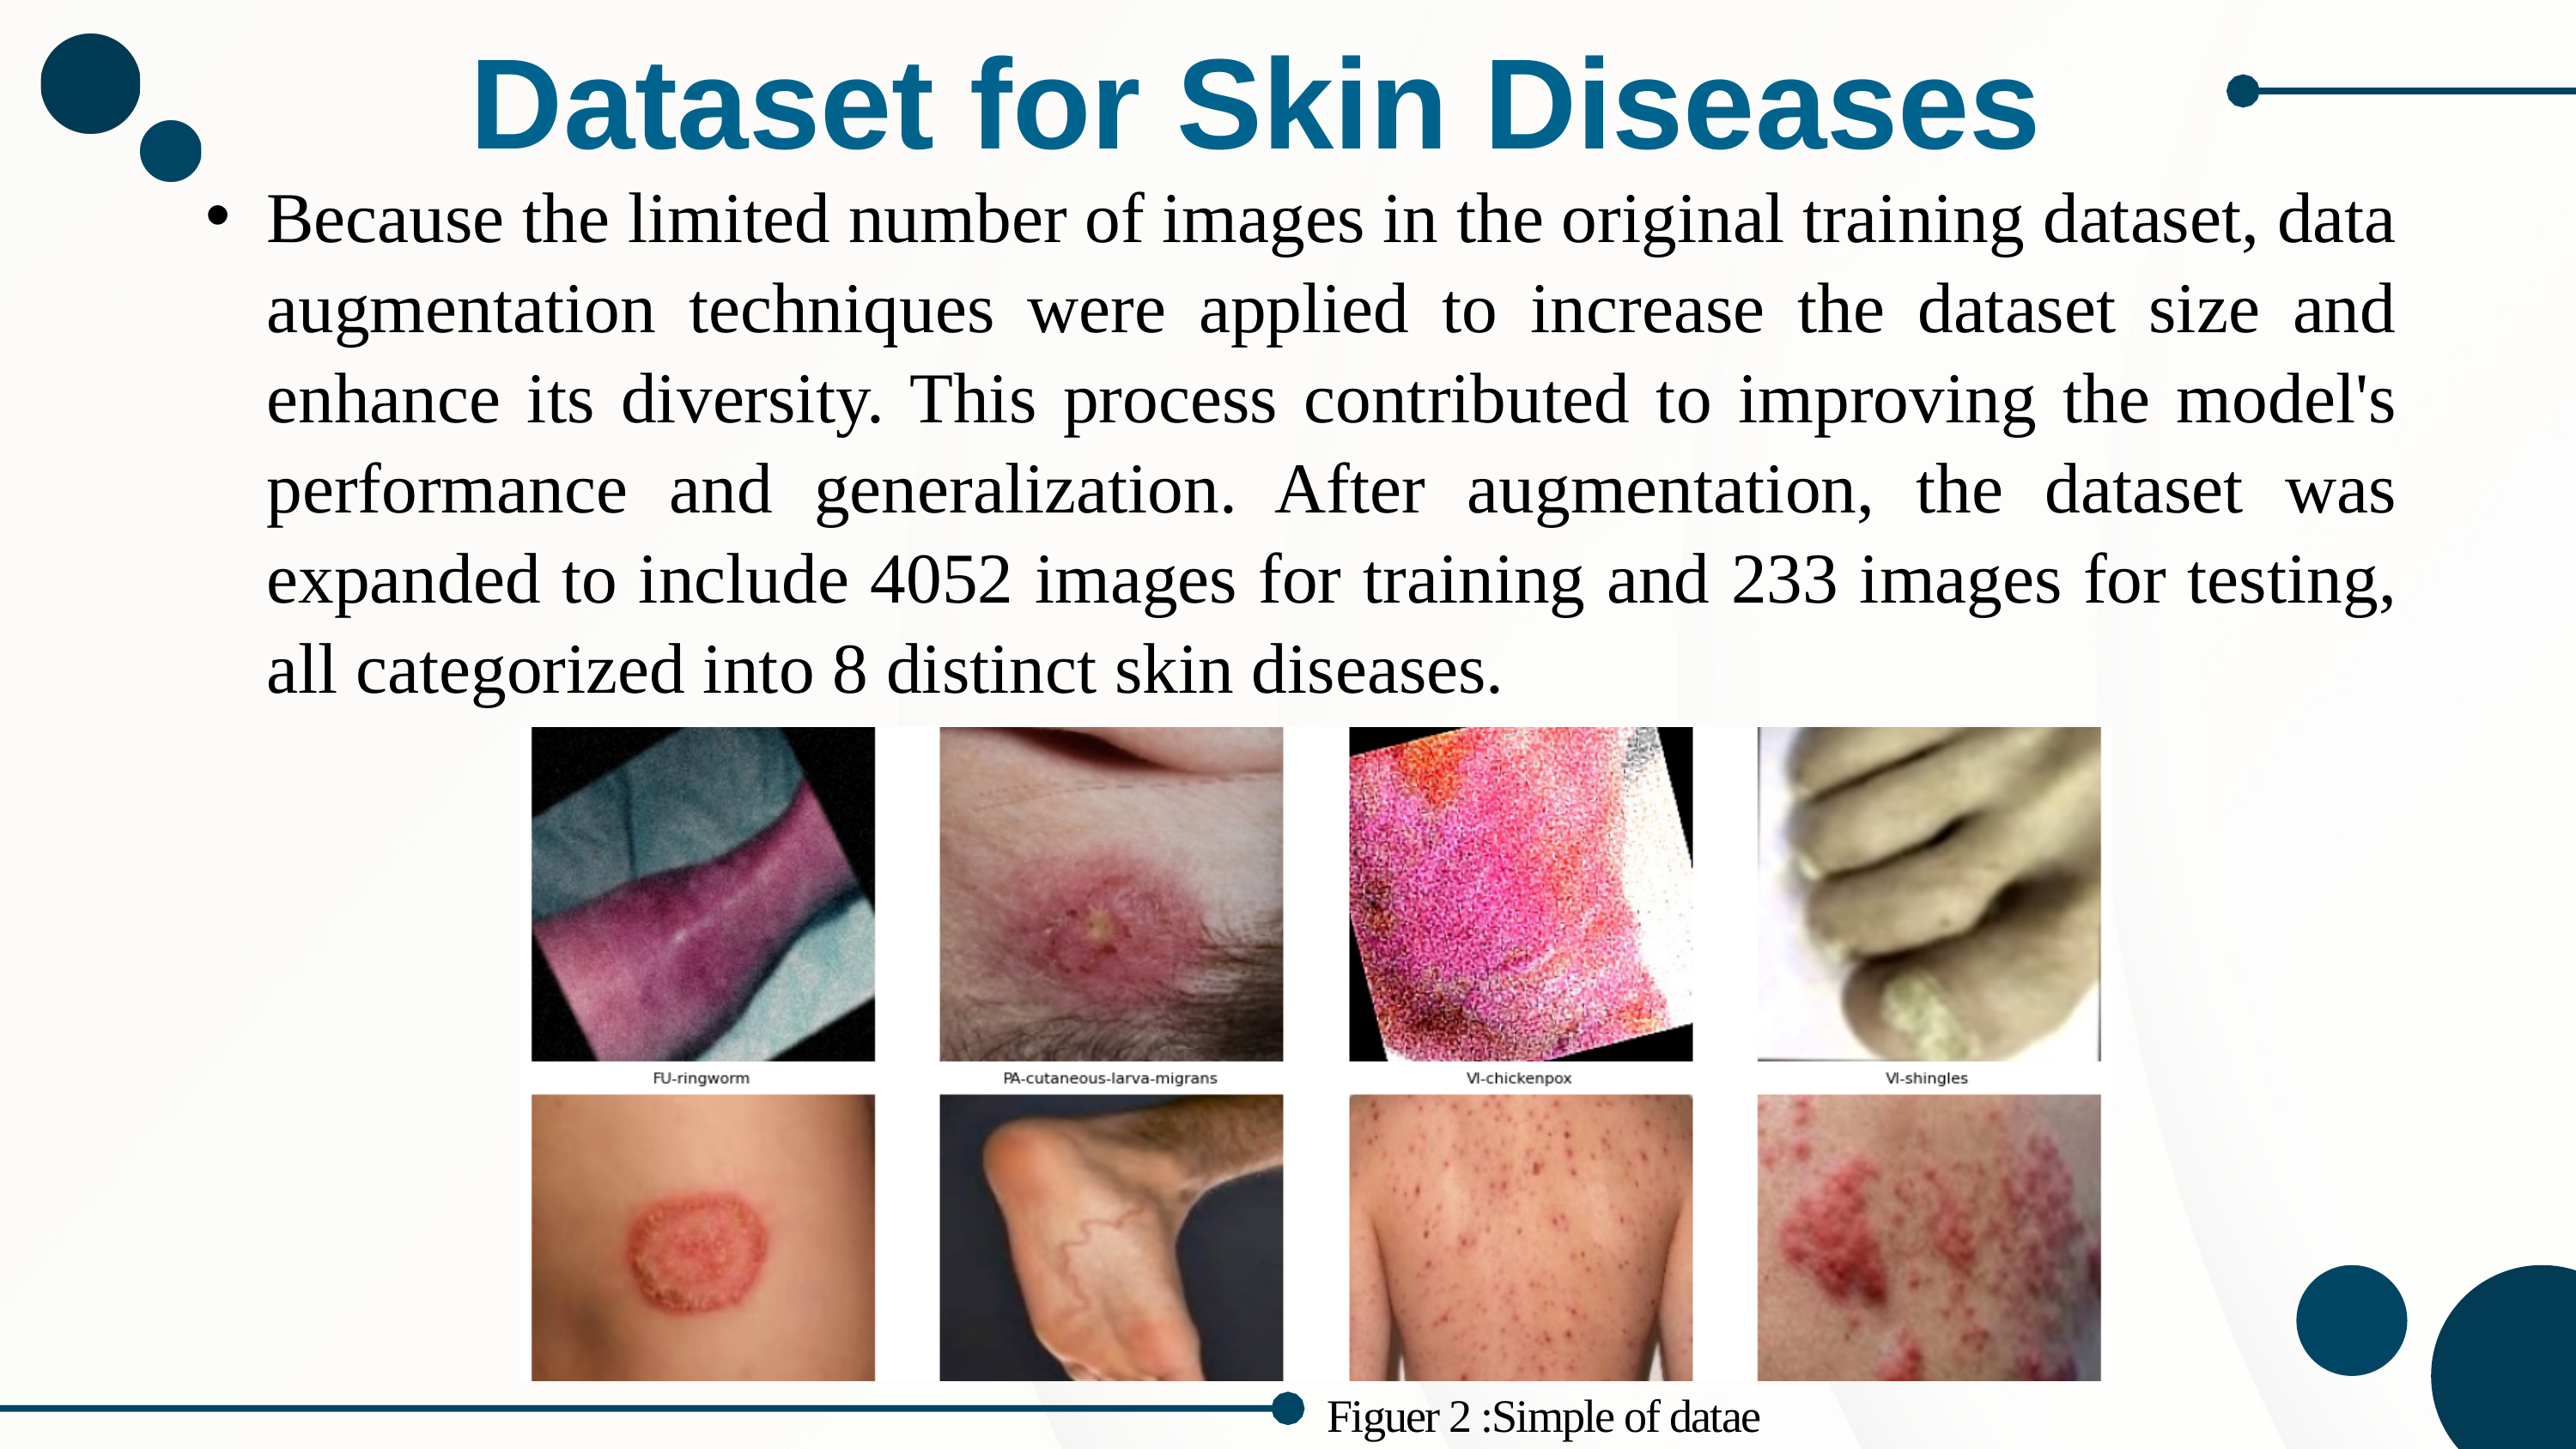

Dataset for Skin Diseases

Because the limited number of images in the original training dataset, data augmentation techniques were applied to increase the dataset size and enhance its diversity. This process contributed to improving the model's performance and generalization. After augmentation, the dataset was expanded to include 4052 images for training and 233 images for testing, all categorized into 8 distinct skin diseases.

Figuer 2 :Simple of datae